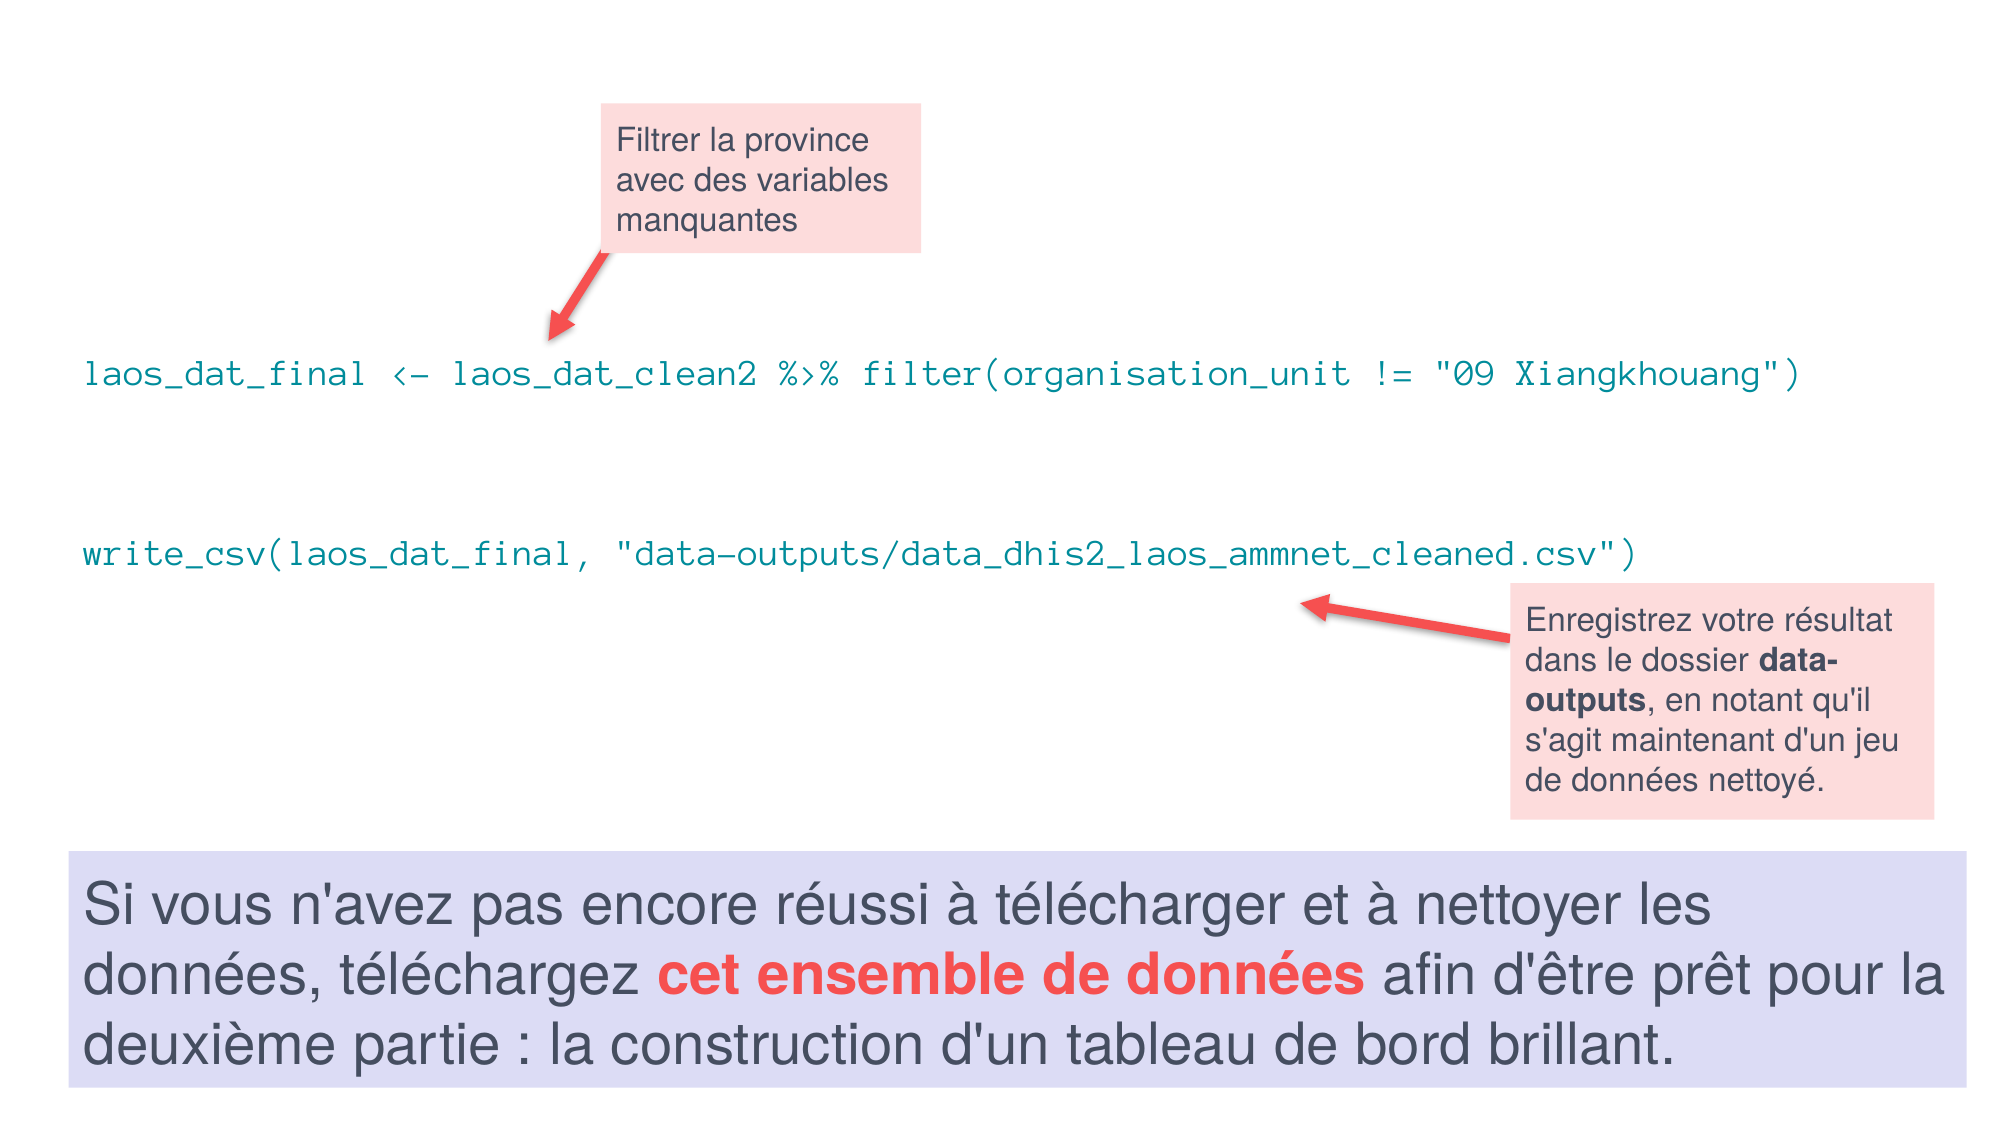

Filtrer la province avec des variables manquantes

laos_dat_final <- laos_dat_clean2 %>% filter(organisation_unit != "09 Xiangkhouang")

write_csv(laos_dat_final, "data-outputs/data_dhis2_laos_ammnet_cleaned.csv")
Enregistrez votre résultat dans le dossier data-outputs, en notant qu'il s'agit maintenant d'un jeu de données nettoyé.

Si vous n'avez pas encore réussi à télécharger et à nettoyer les données, téléchargez cet ensemble de données afin d'être prêt pour la deuxième partie : la construction d'un tableau de bord brillant.